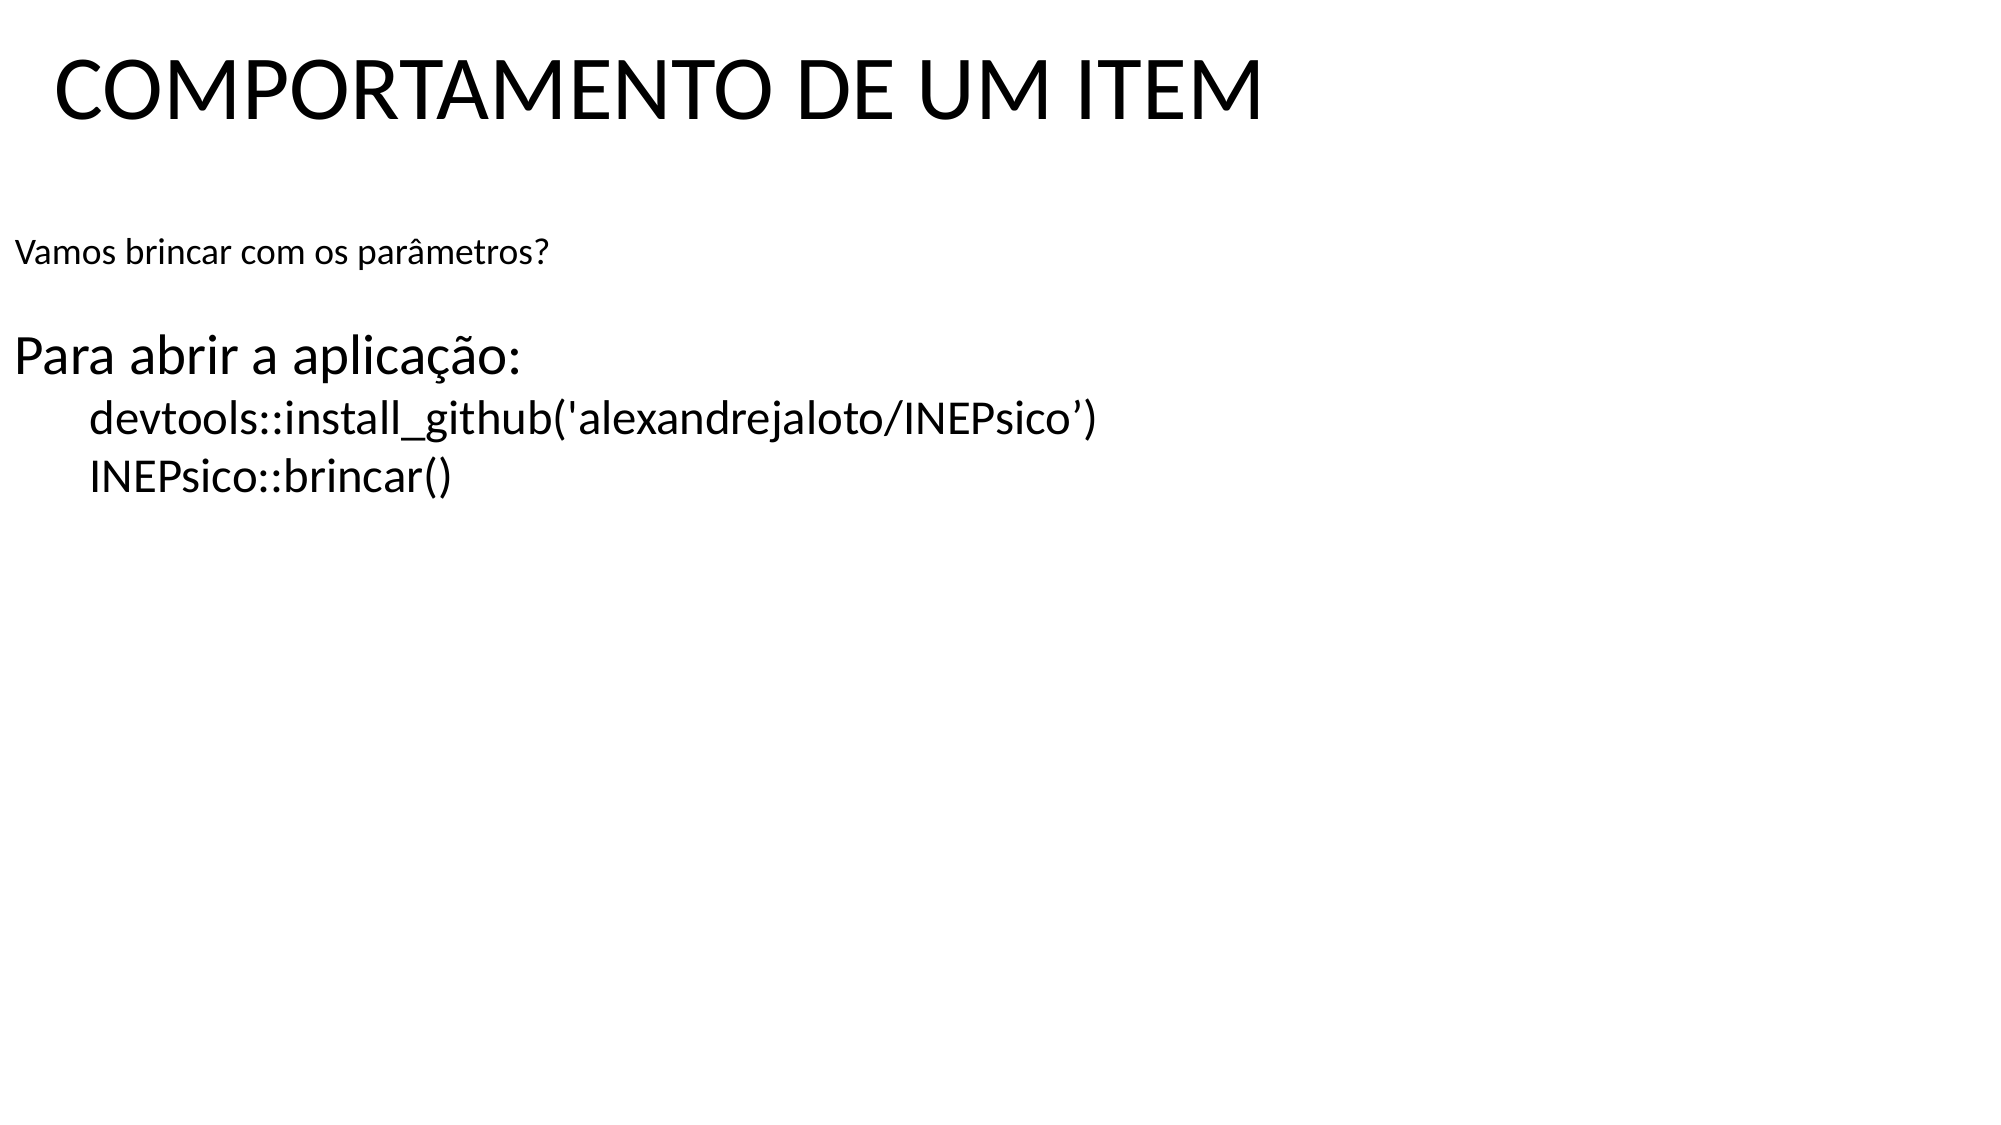

# COMPORTAMENTO DE UM ITEM
Vamos brincar com os parâmetros?

Para abrir a aplicação:
devtools::install_github('alexandrejaloto/INEPsico’)
INEPsico::brincar()